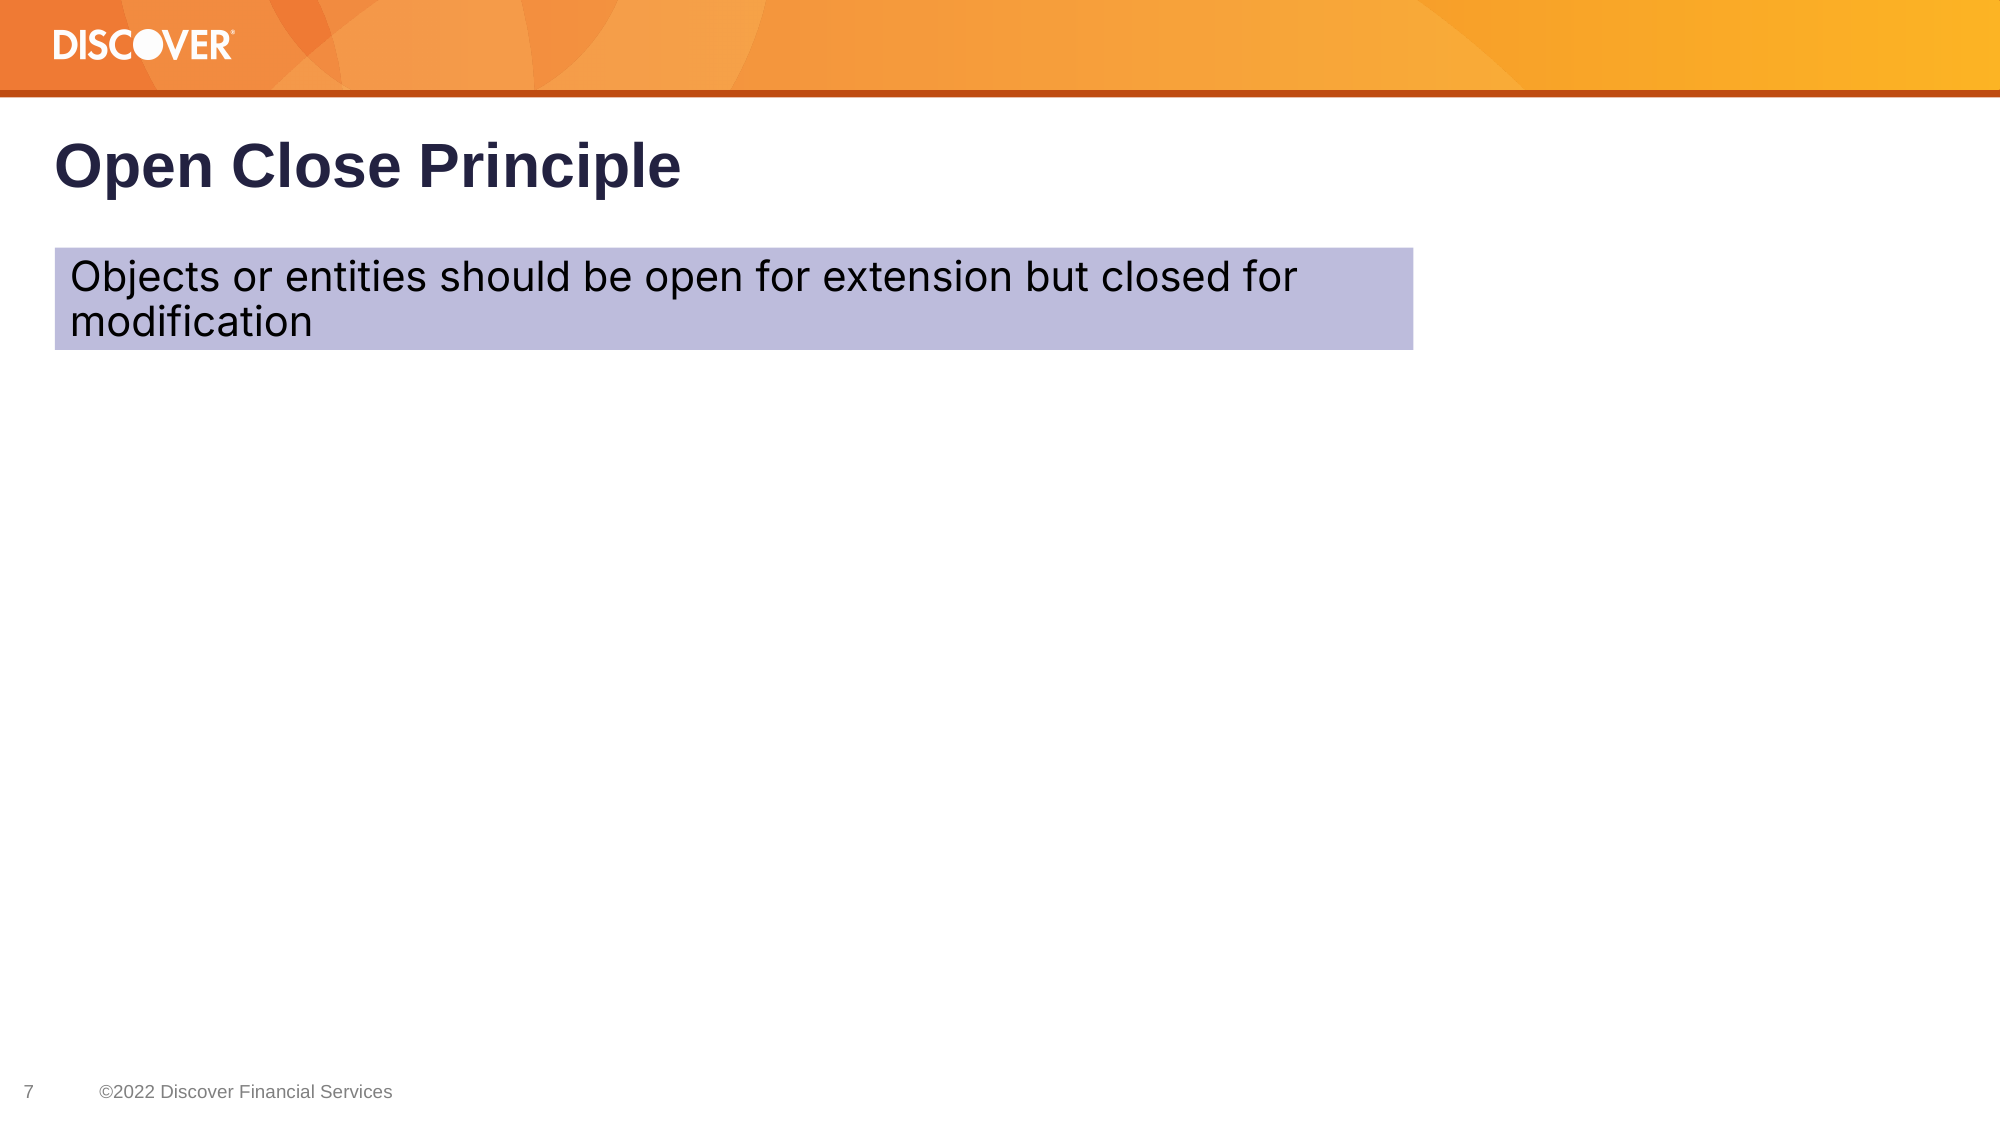

# Open Close Principle
Objects or entities should be open for extension but closed for modification